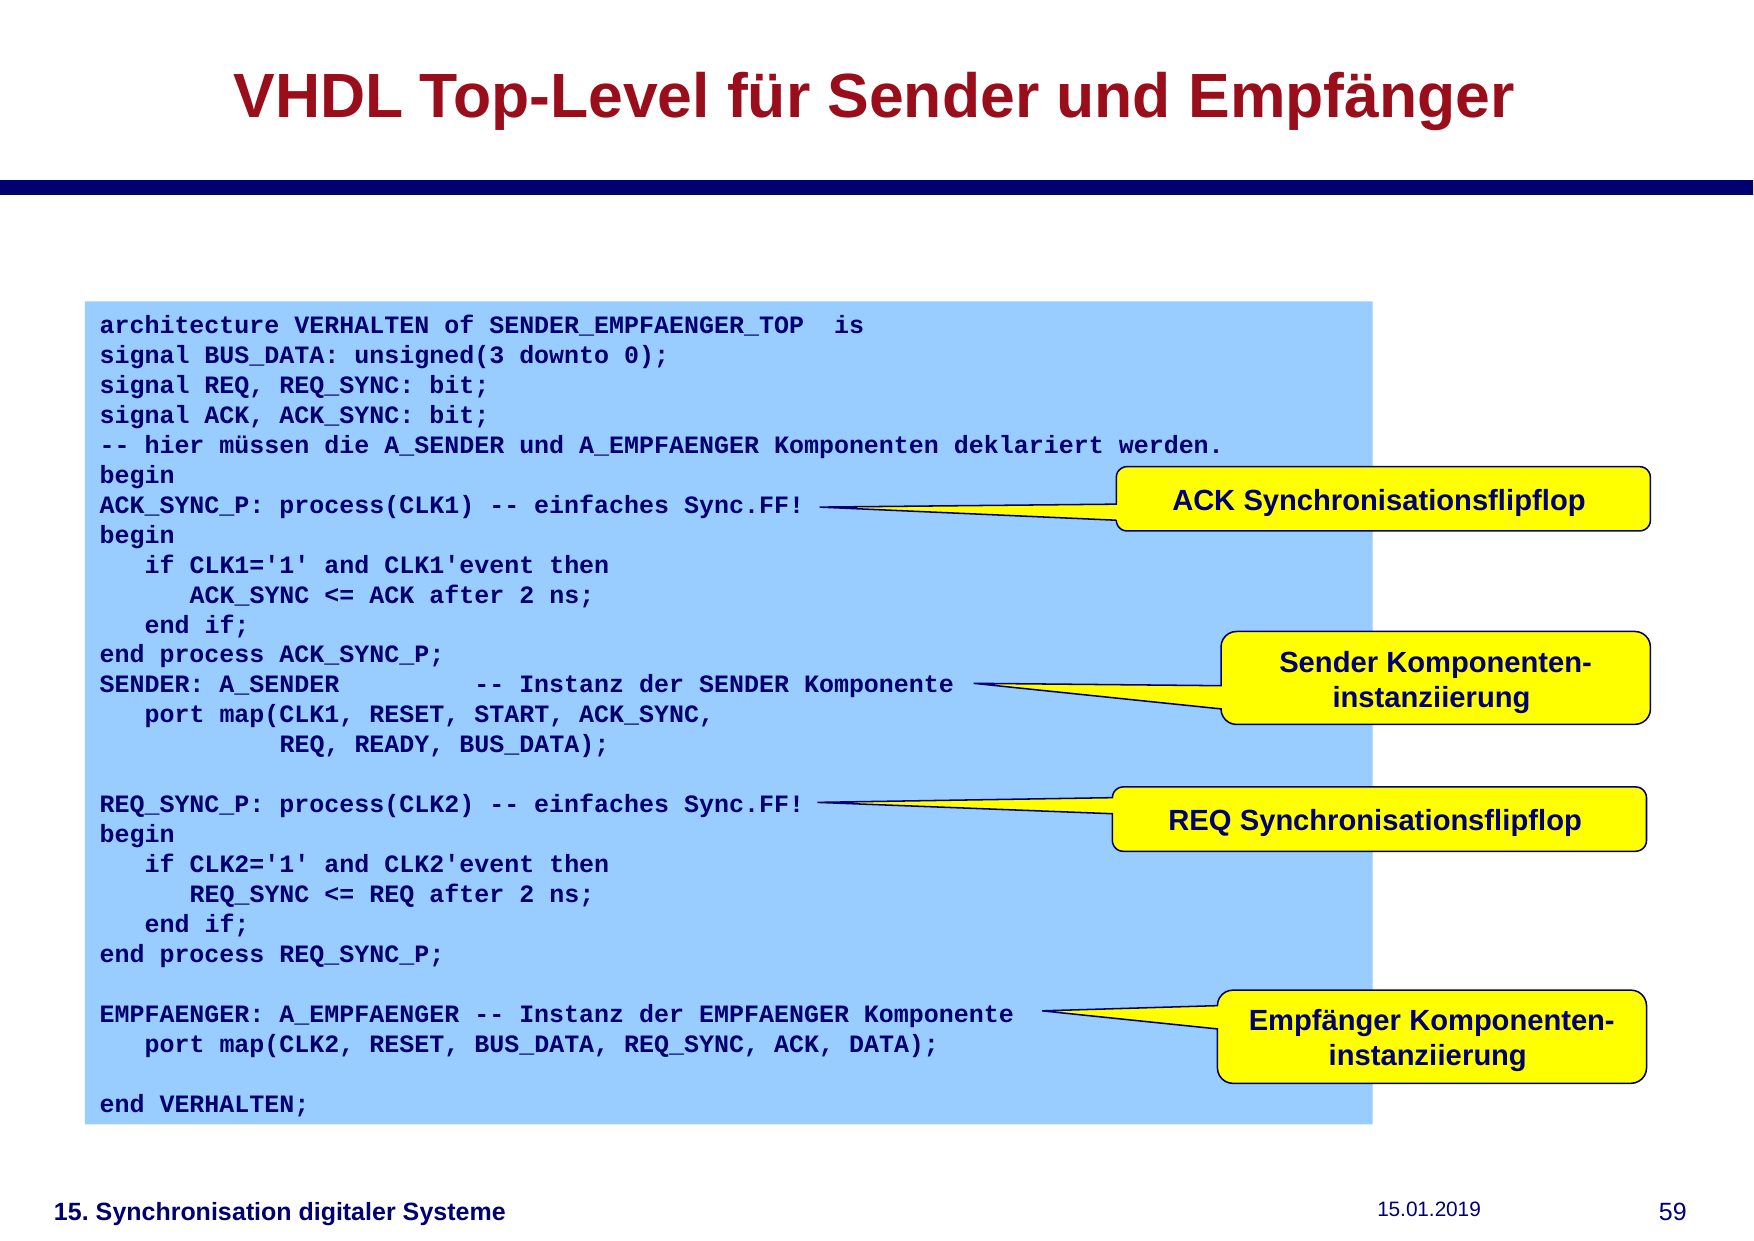

# VHDL Top-Level für Sender und Empfänger
architecture VERHALTEN of SENDER_EMPFAENGER_TOP  is
signal BUS_DATA: unsigned(3 downto 0);
signal REQ, REQ_SYNC: bit;
signal ACK, ACK_SYNC: bit;
-- hier müssen die A_SENDER und A_EMPFAENGER Komponenten deklariert werden.
begin
ACK_SYNC_P: process(CLK1) -- einfaches Sync.FF!
begin
   if CLK1='1' and CLK1'event then
      ACK_SYNC <= ACK after 2 ns;
   end if;
end process ACK_SYNC_P;
SENDER: A_SENDER         -- Instanz der SENDER Komponente
   port map(CLK1, RESET, START, ACK_SYNC,
            REQ, READY, BUS_DATA);

REQ_SYNC_P: process(CLK2) -- einfaches Sync.FF!
begin
   if CLK2='1' and CLK2'event then
      REQ_SYNC <= REQ after 2 ns;
   end if;
end process REQ_SYNC_P;

EMPFAENGER: A_EMPFAENGER -- Instanz der EMPFAENGER Komponente
   port map(CLK2, RESET, BUS_DATA, REQ_SYNC, ACK, DATA);

end VERHALTEN;
ACK Synchronisationsflipflop
Sender Komponenten-instanziierung
REQ Synchronisationsflipflop
Empfänger Komponenten-instanziierung
15. Synchronisation digitaler Systeme
15.01.2019
59